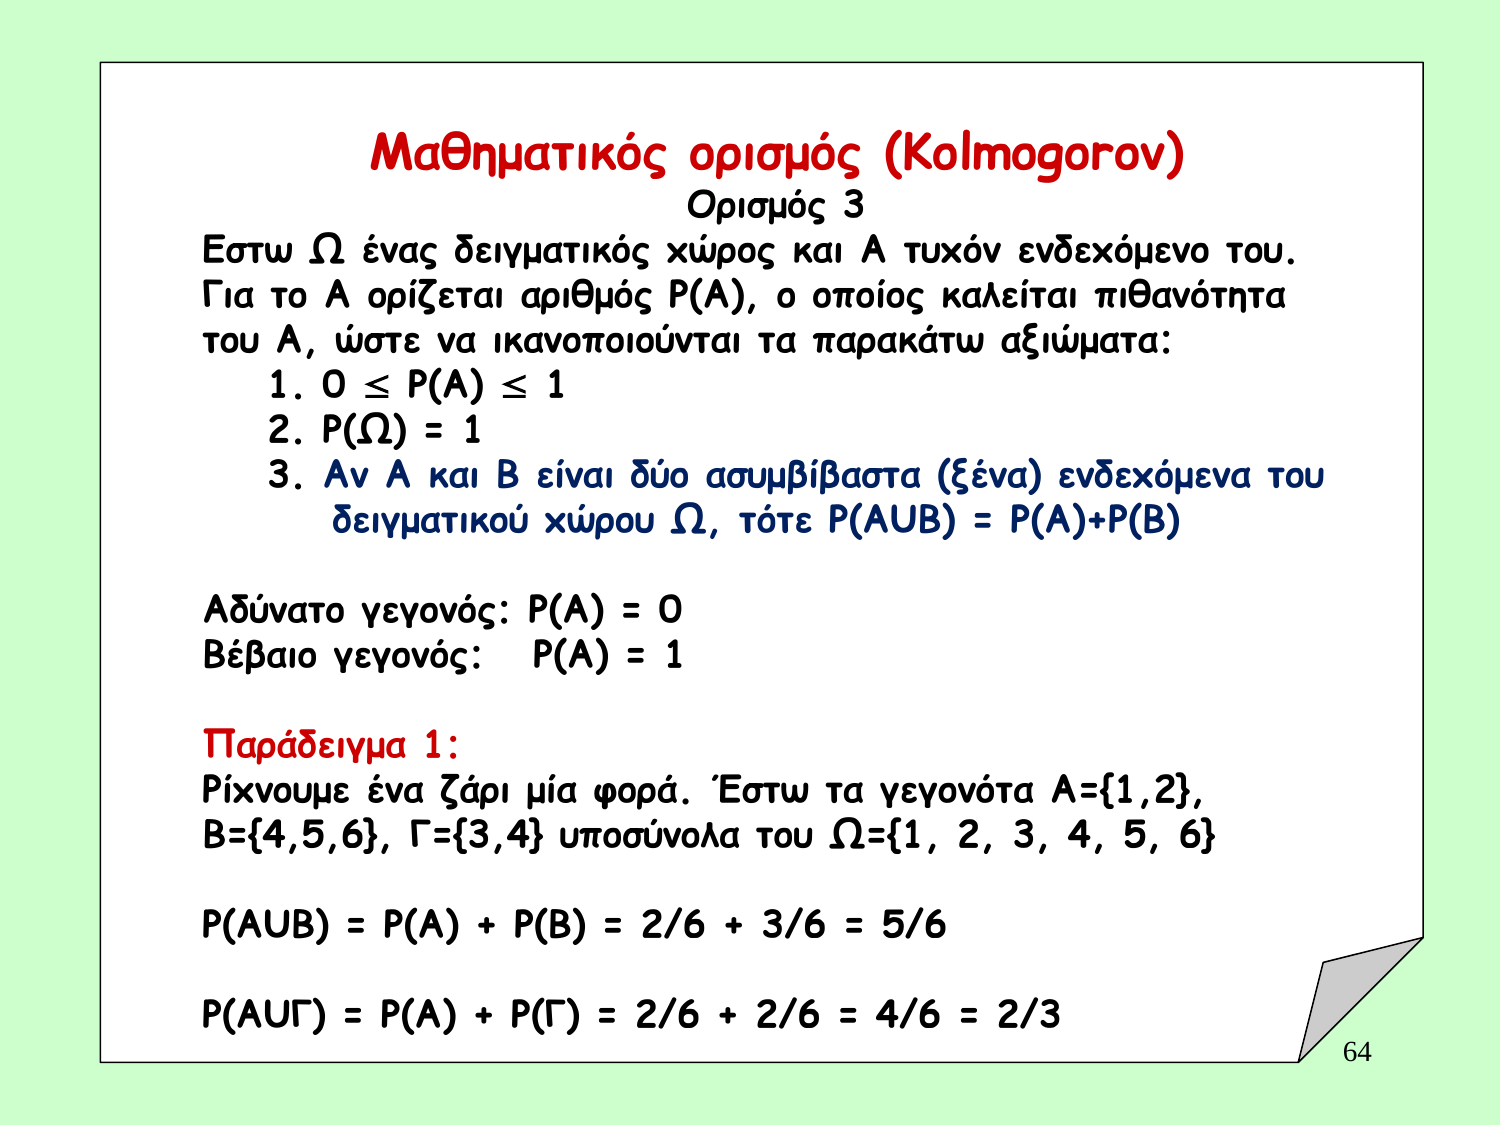

Μαθηματικός ορισμός (Kolmogorov)
Ορισμός 3
Εστω Ω ένας δειγματικός χώρος και Α τυχόν ενδεχόμενο του. Για το Α ορίζεται αριθμός Ρ(Α), ο οποίος καλείται πιθανότητα του Α, ώστε να ικανοποιούνται τα παρακάτω αξιώματα:
    1. 0 ≤ Ρ(Α) ≤ 1
    2. Ρ(Ω) = 1
    3. Αν Α και Β είναι δύο ασυμβίβαστα (ξένα) ενδεχόμενα του
        δειγματικού χώρου Ω, τότε Ρ(ΑUB) = Ρ(Α)+Ρ(Β)

Αδύνατο γεγονός: Ρ(Α) = 0
Βέβαιο γεγονός:   Ρ(Α) = 1

Παράδειγμα 1:
Ρίχνουμε ένα ζάρι μία φορά. Έστω τα γεγονότα Α={1,2}, Β={4,5,6}, Γ={3,4} υποσύνολα του Ω={1, 2, 3, 4, 5, 6}

Ρ(ΑUB) = Ρ(Α) + Ρ(Β) = 2/6 + 3/6 = 5/6

Ρ(ΑUΓ) = Ρ(Α) + Ρ(Γ) = 2/6 + 2/6 = 4/6 = 2/3
64